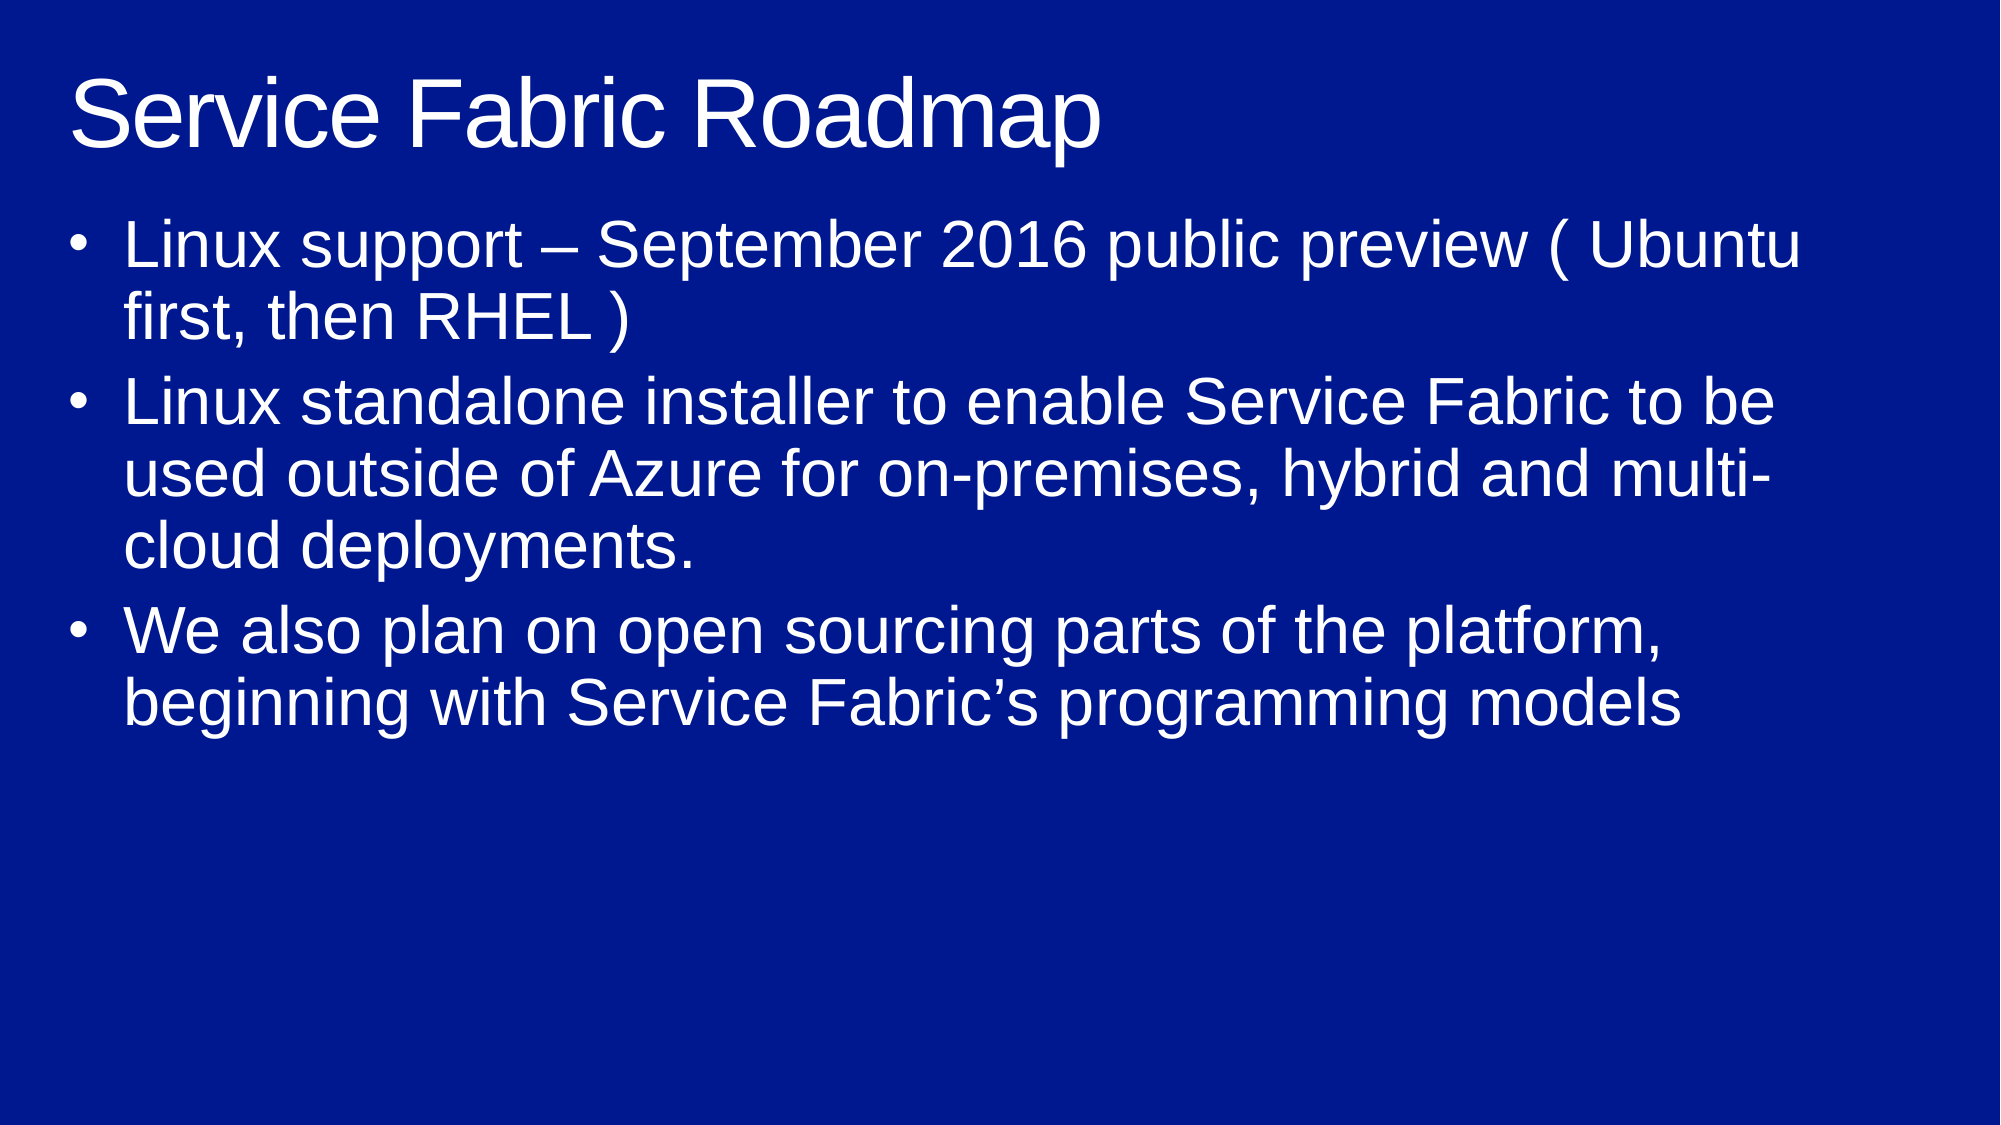

# Service Fabric Roadmap
Linux support – September 2016 public preview ( Ubuntu first, then RHEL )
Linux standalone installer to enable Service Fabric to be used outside of Azure for on-premises, hybrid and multi-cloud deployments.
We also plan on open sourcing parts of the platform, beginning with Service Fabric’s programming models